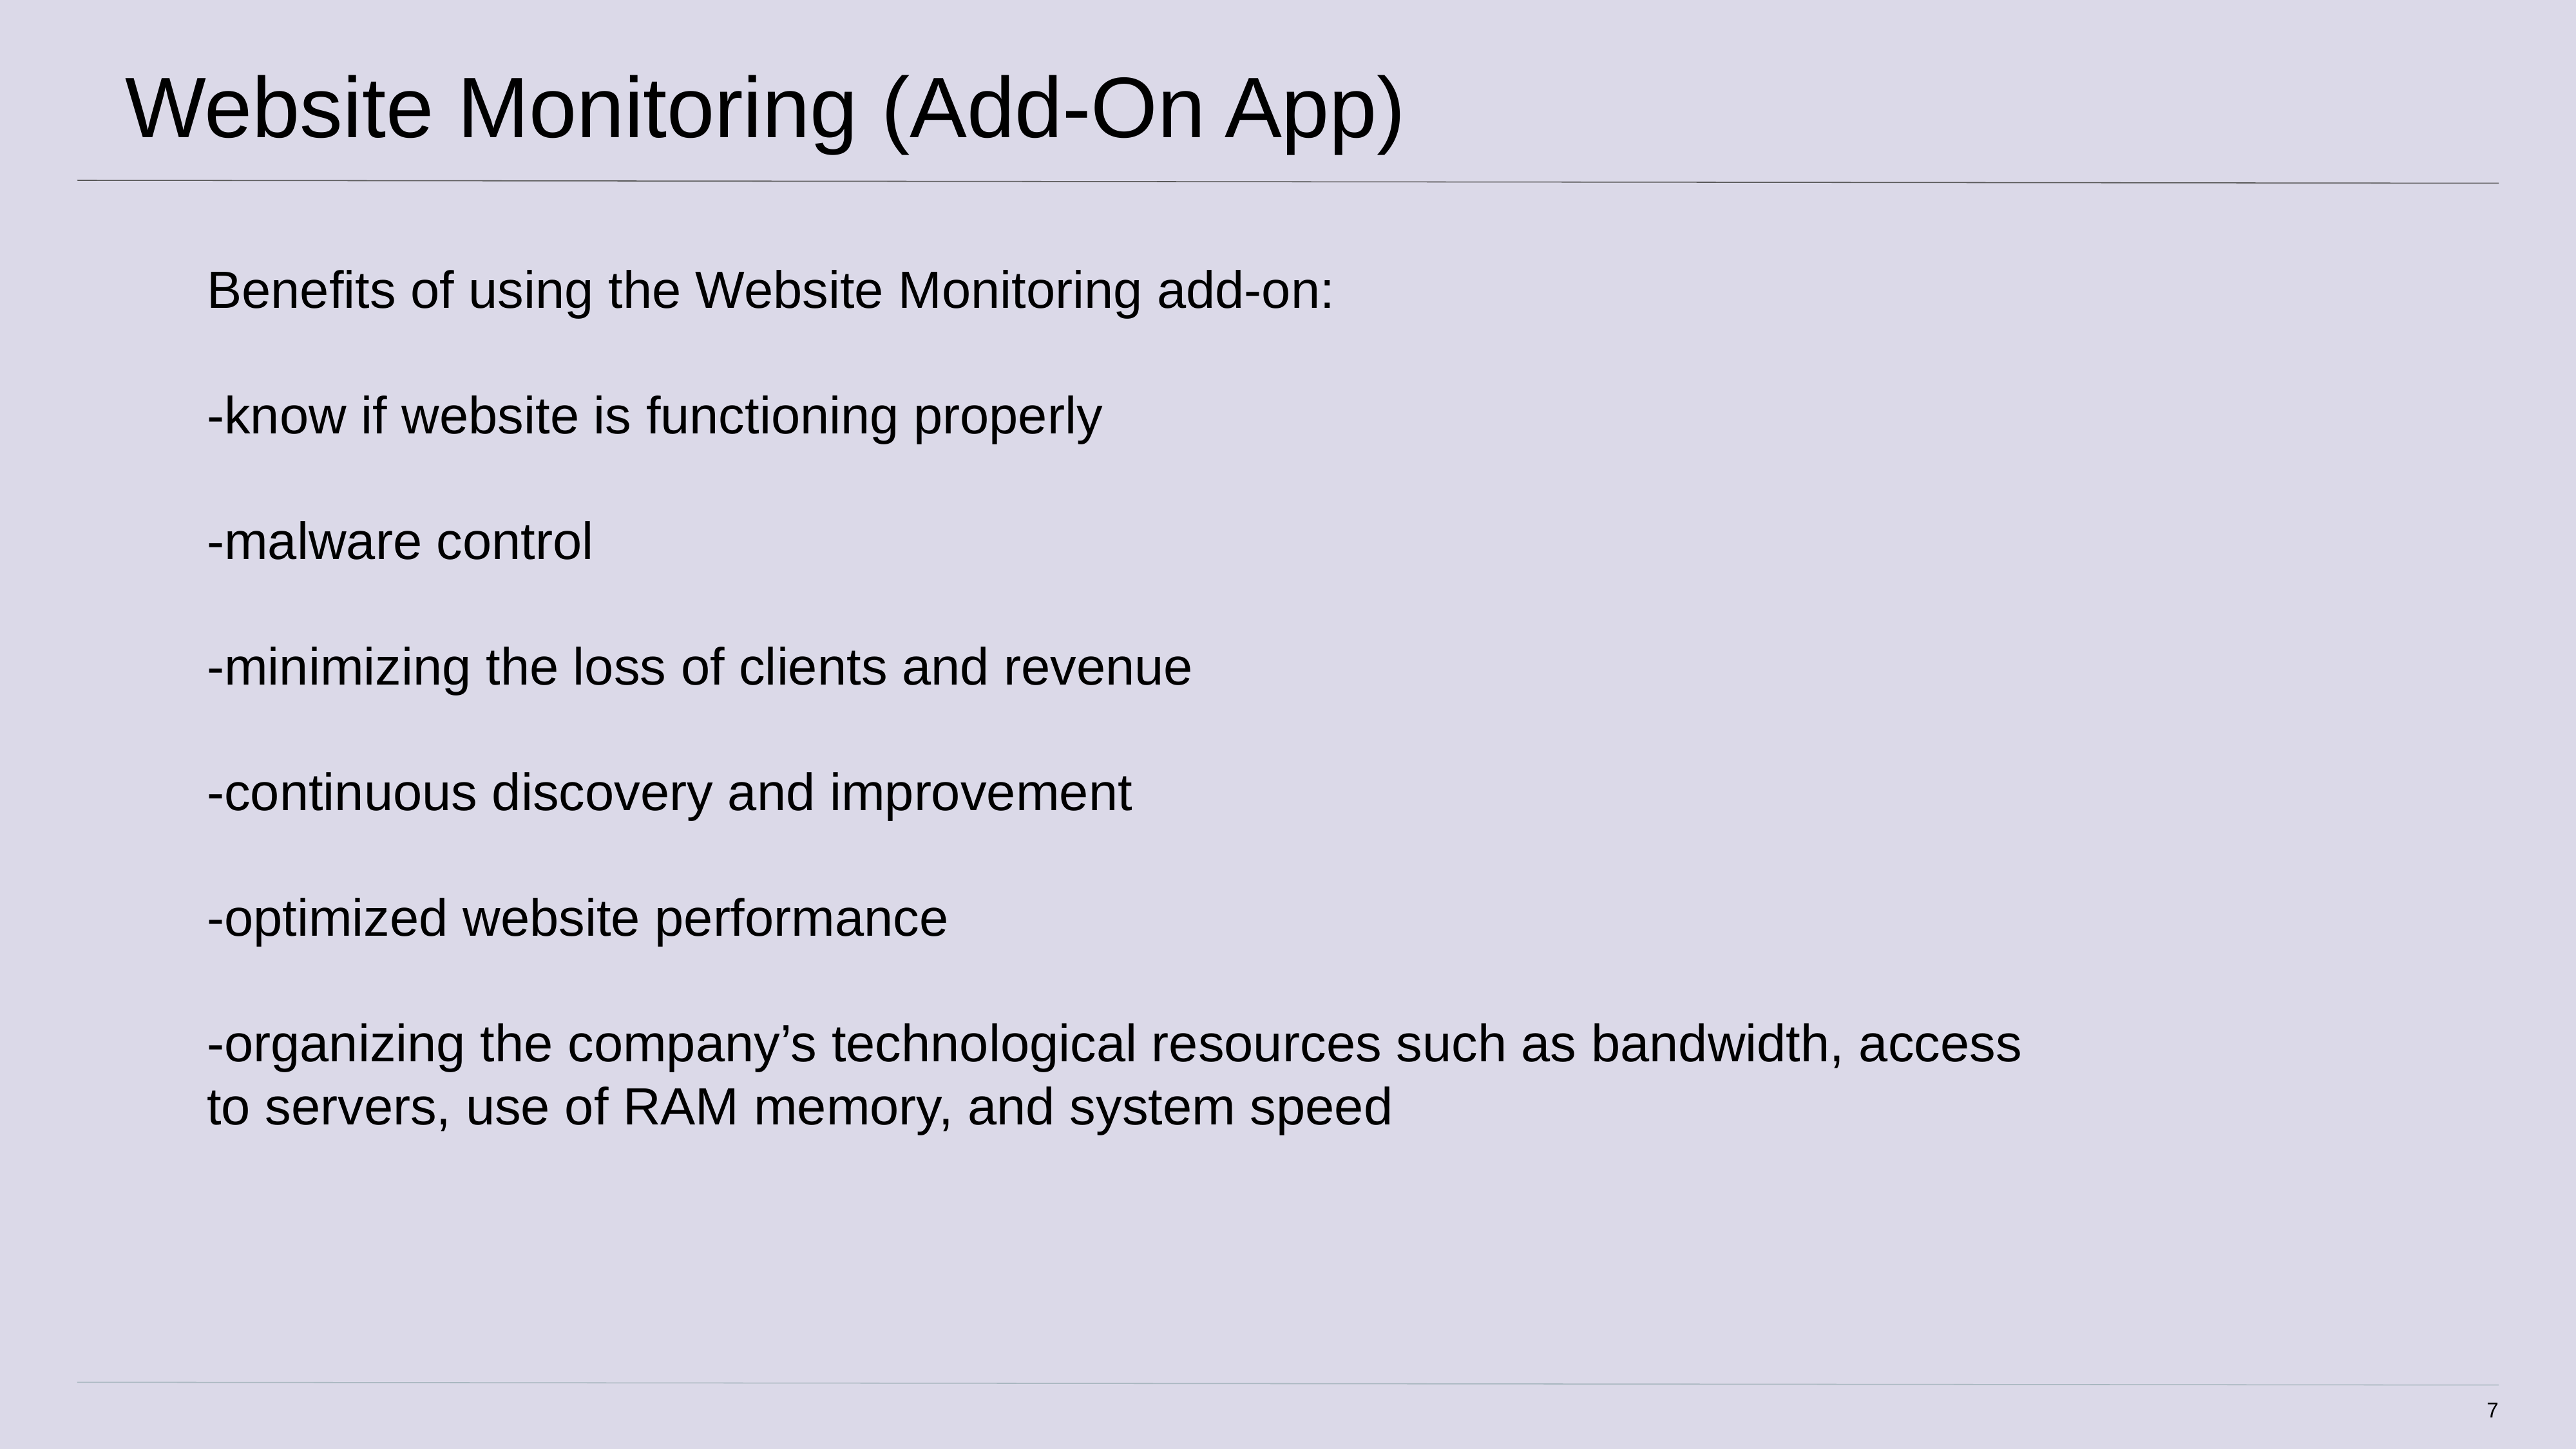

# Website Monitoring (Add-On App)
Benefits of using the Website Monitoring add-on:

-know if website is functioning properly

-malware control

-minimizing the loss of clients and revenue

-continuous discovery and improvement

-optimized website performance

-organizing the company’s technological resources such as bandwidth, access to servers, use of RAM memory, and system speed
7